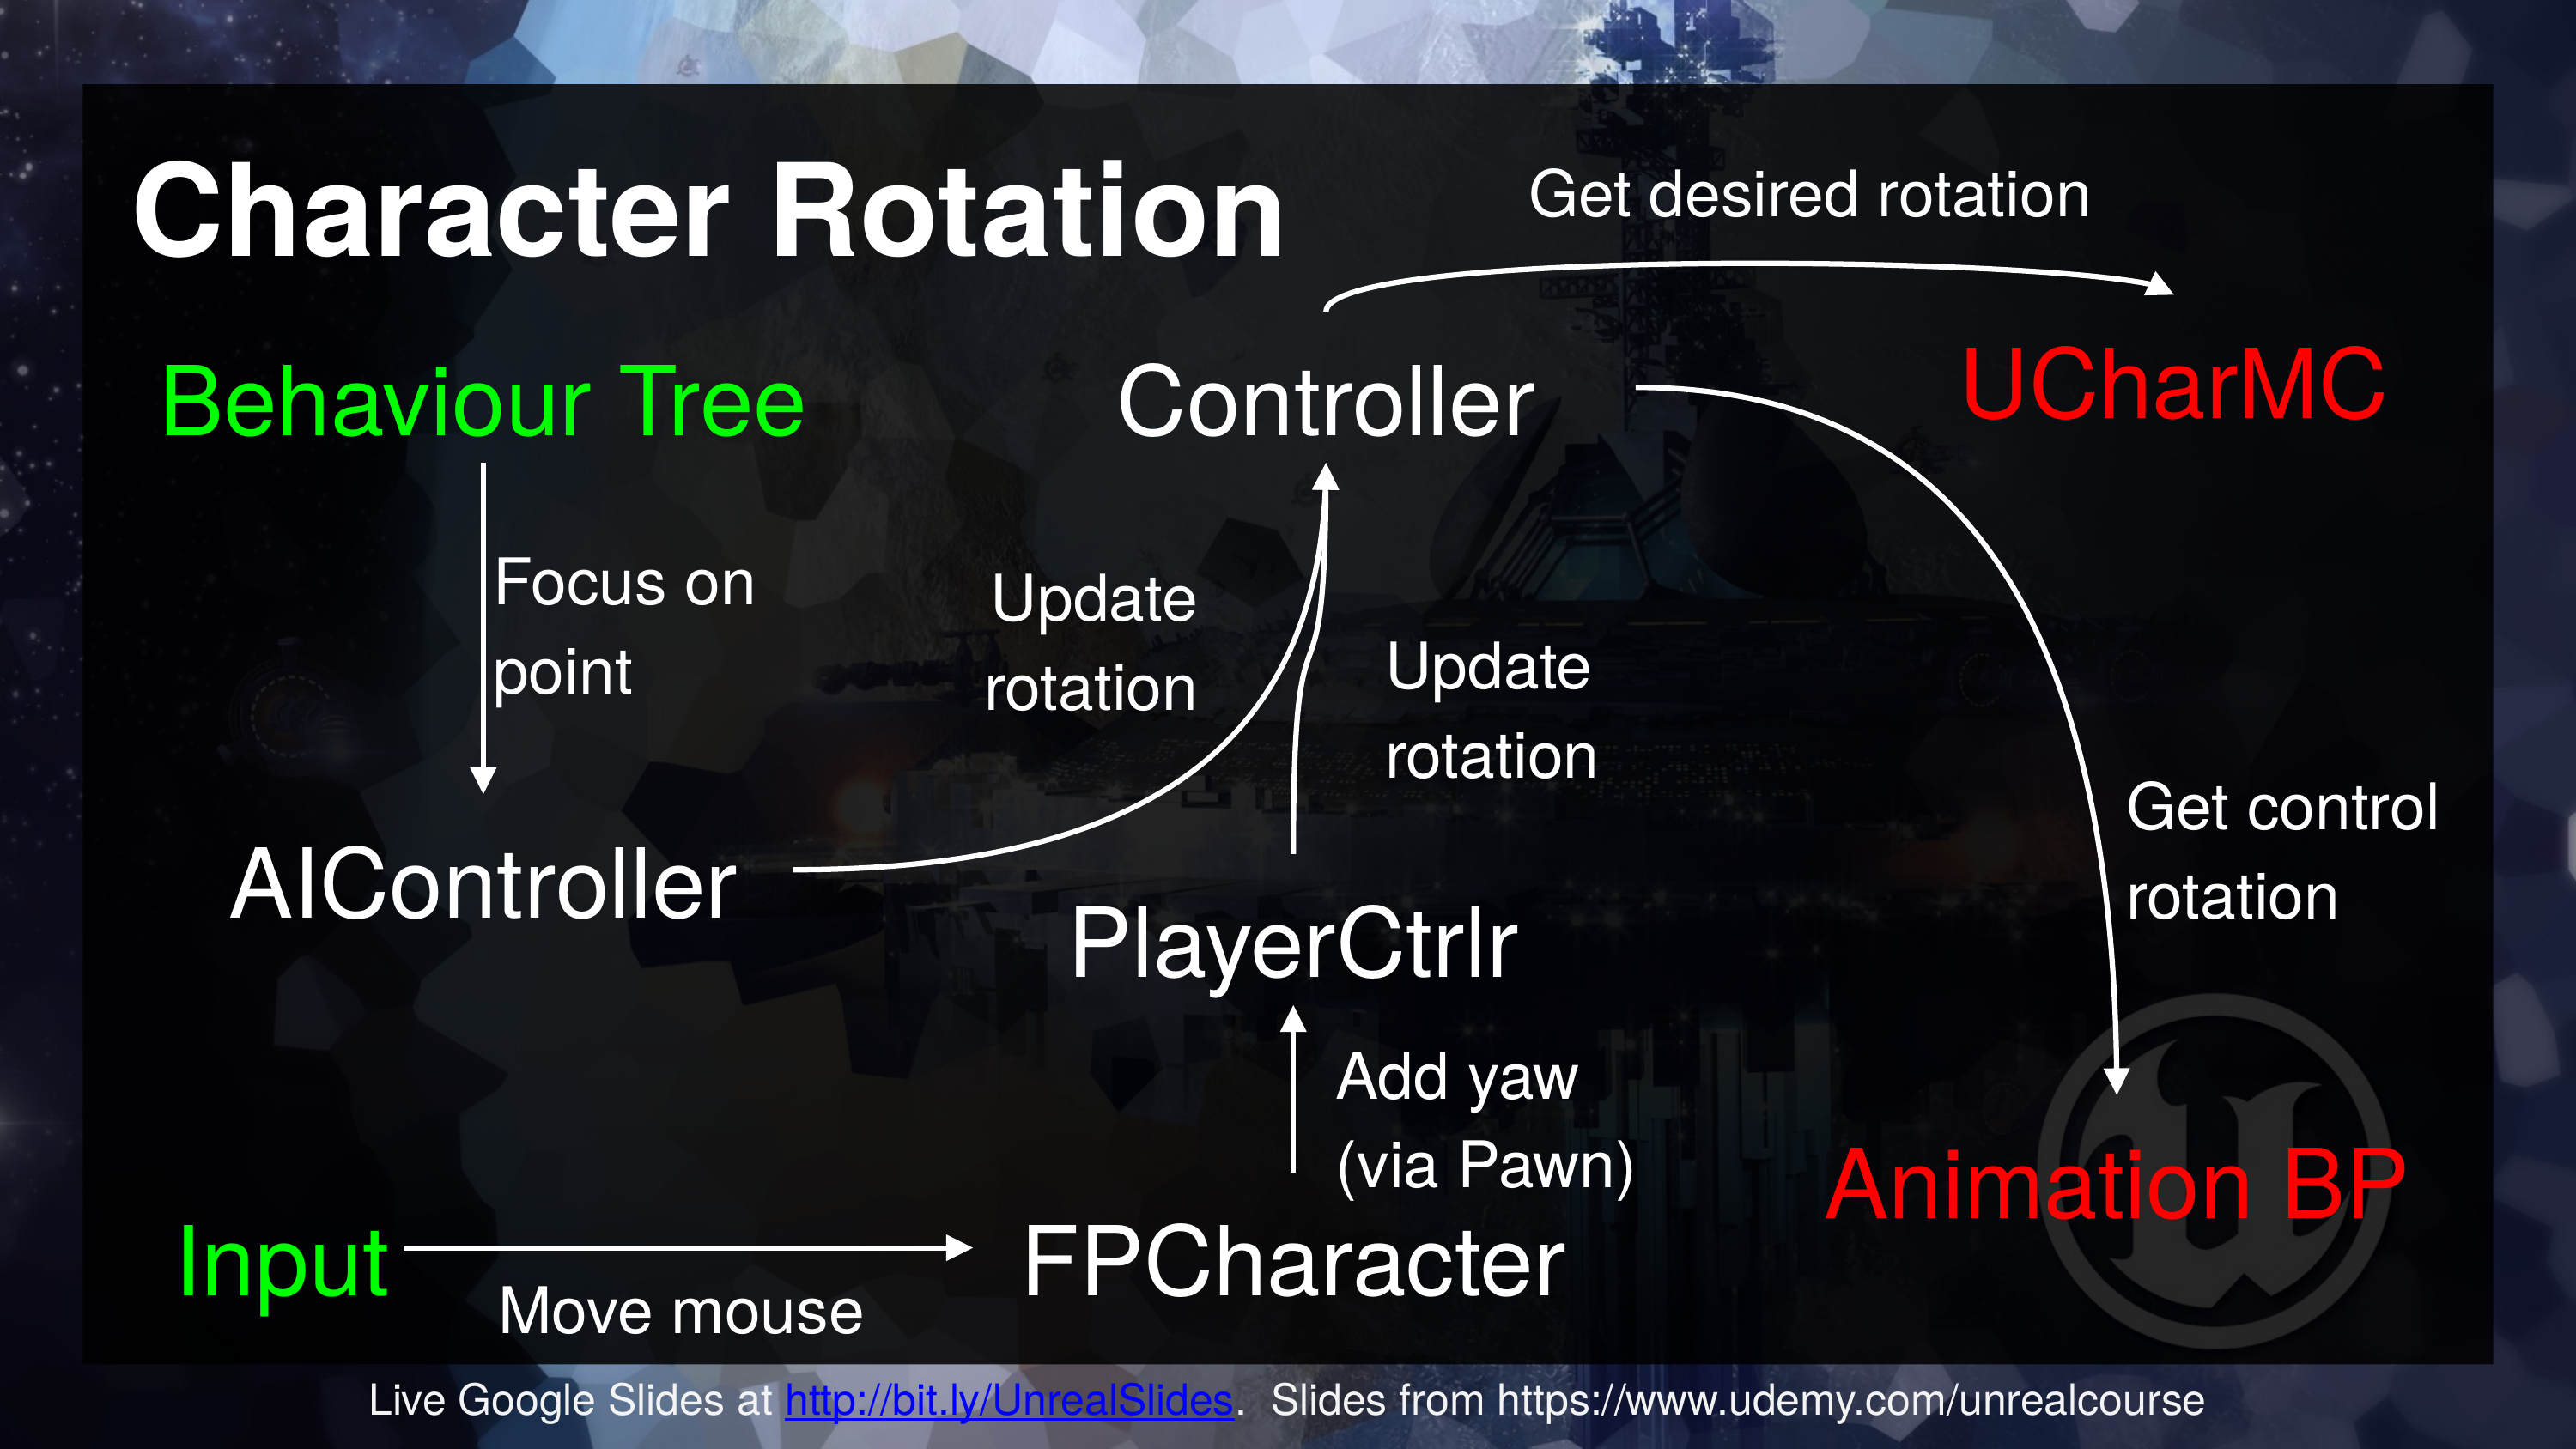

# Character Rotation
Get desired rotation
UCharMC
Controller
Behaviour Tree
Focus on point
Update rotation
Update rotation
Get control
rotation
AIController
PlayerCtrlr
Add yaw
(via Pawn)
Animation BP
Input
FPCharacter
Move mouse